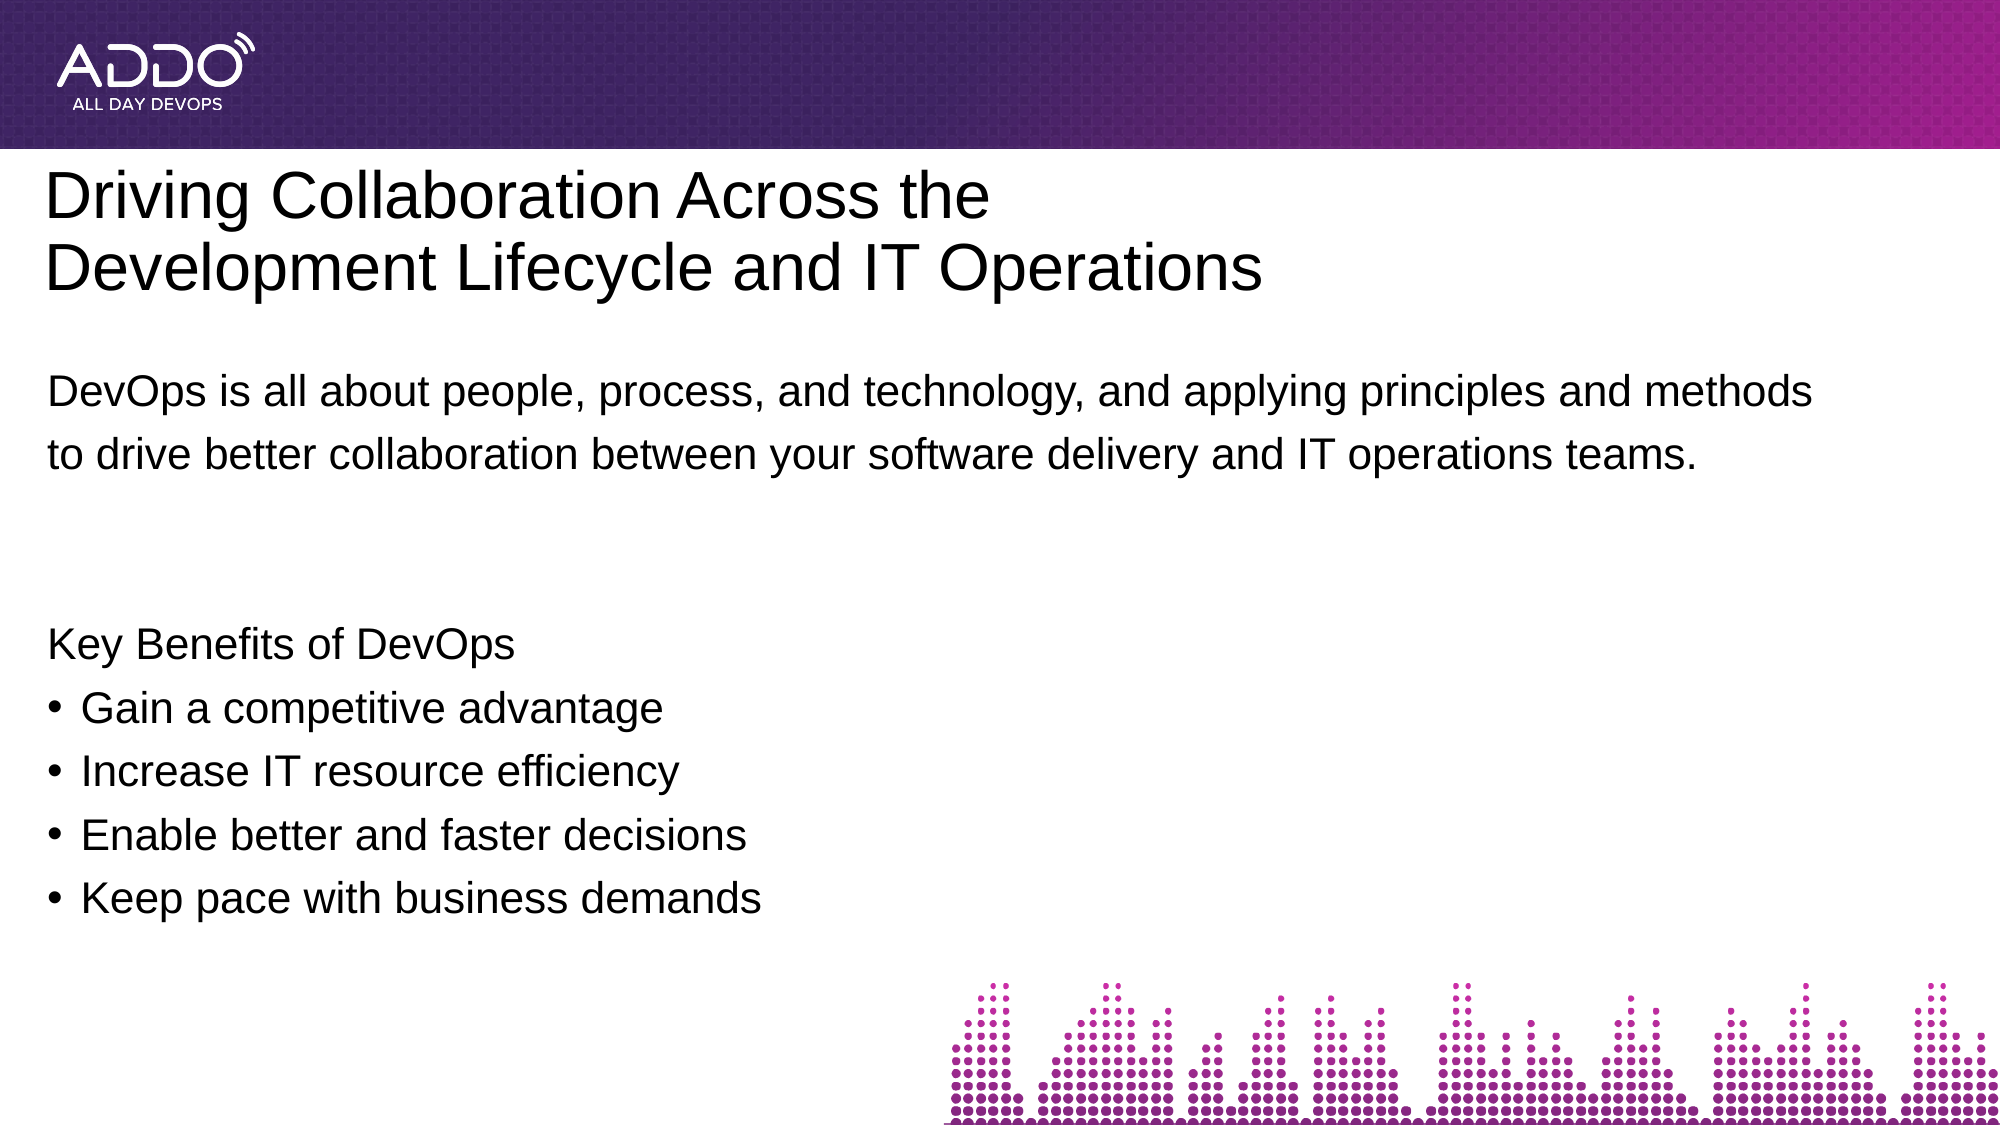

# Driving Collaboration Across the Development Lifecycle and IT Operations
DevOps is all about people, process, and technology, and applying principles and methods to drive better collaboration between your software delivery and IT operations teams.

Key Benefits of DevOps
Gain a competitive advantage
Increase IT resource efficiency
Enable better and faster decisions
Keep pace with business demands